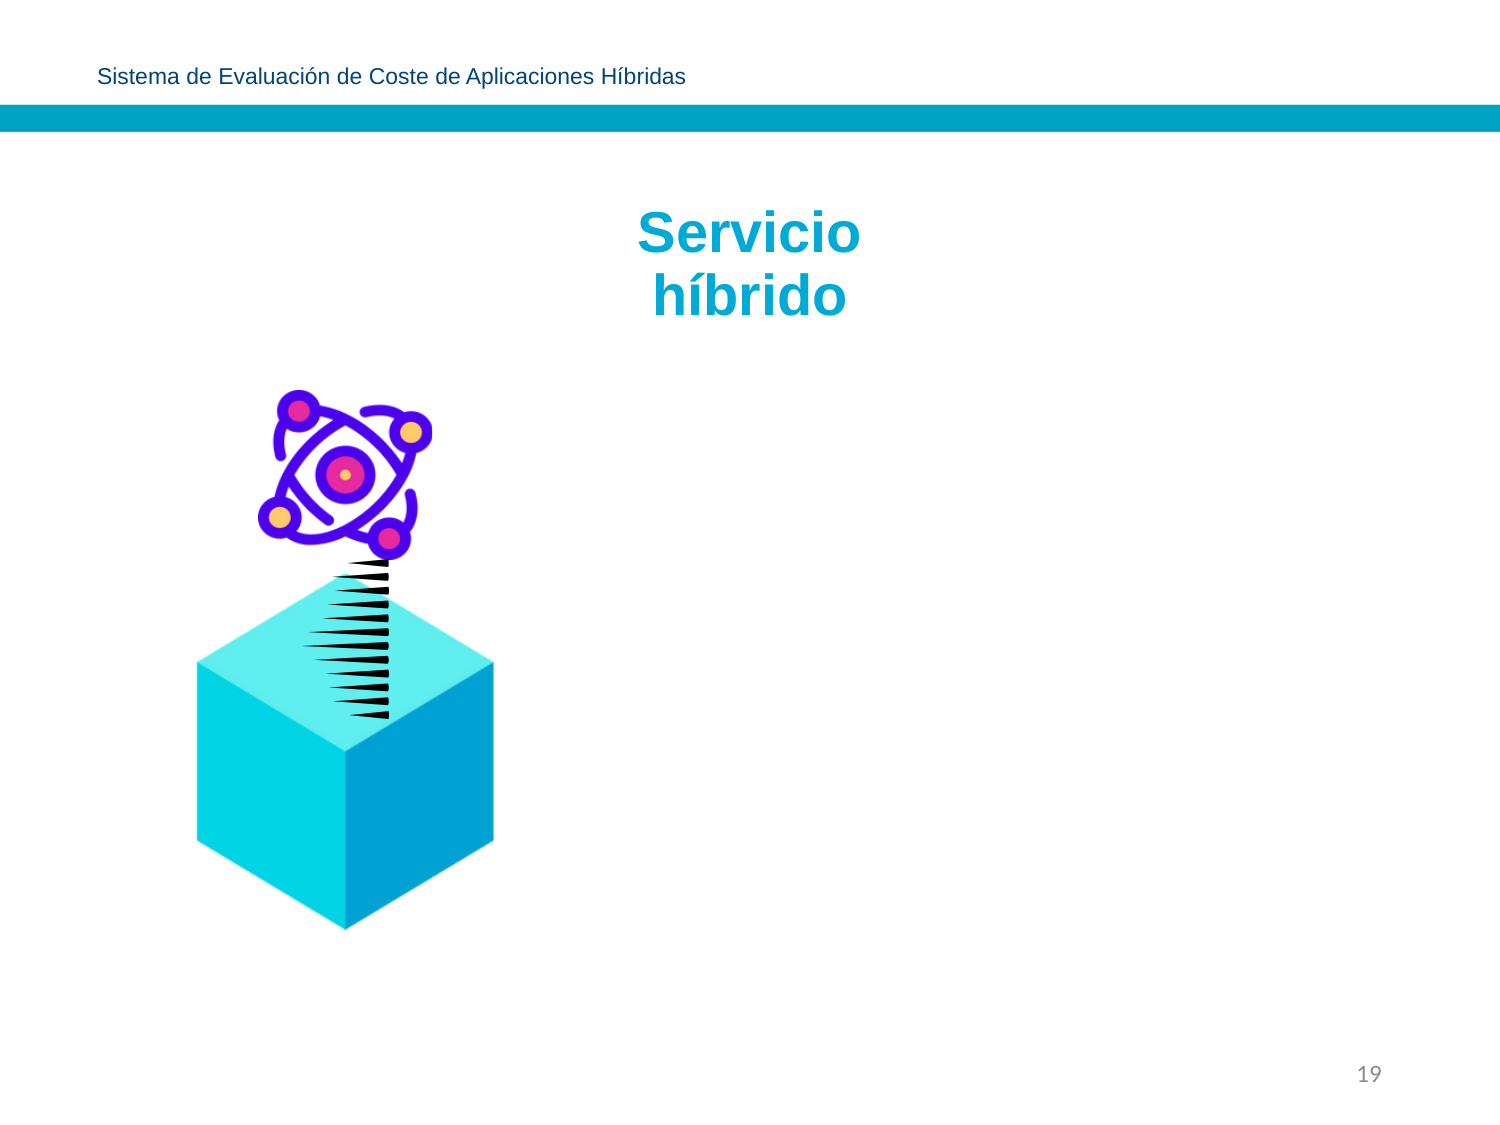

Sistema de Evaluación de Coste de Aplicaciones Híbridas

Servicio
híbrido

19